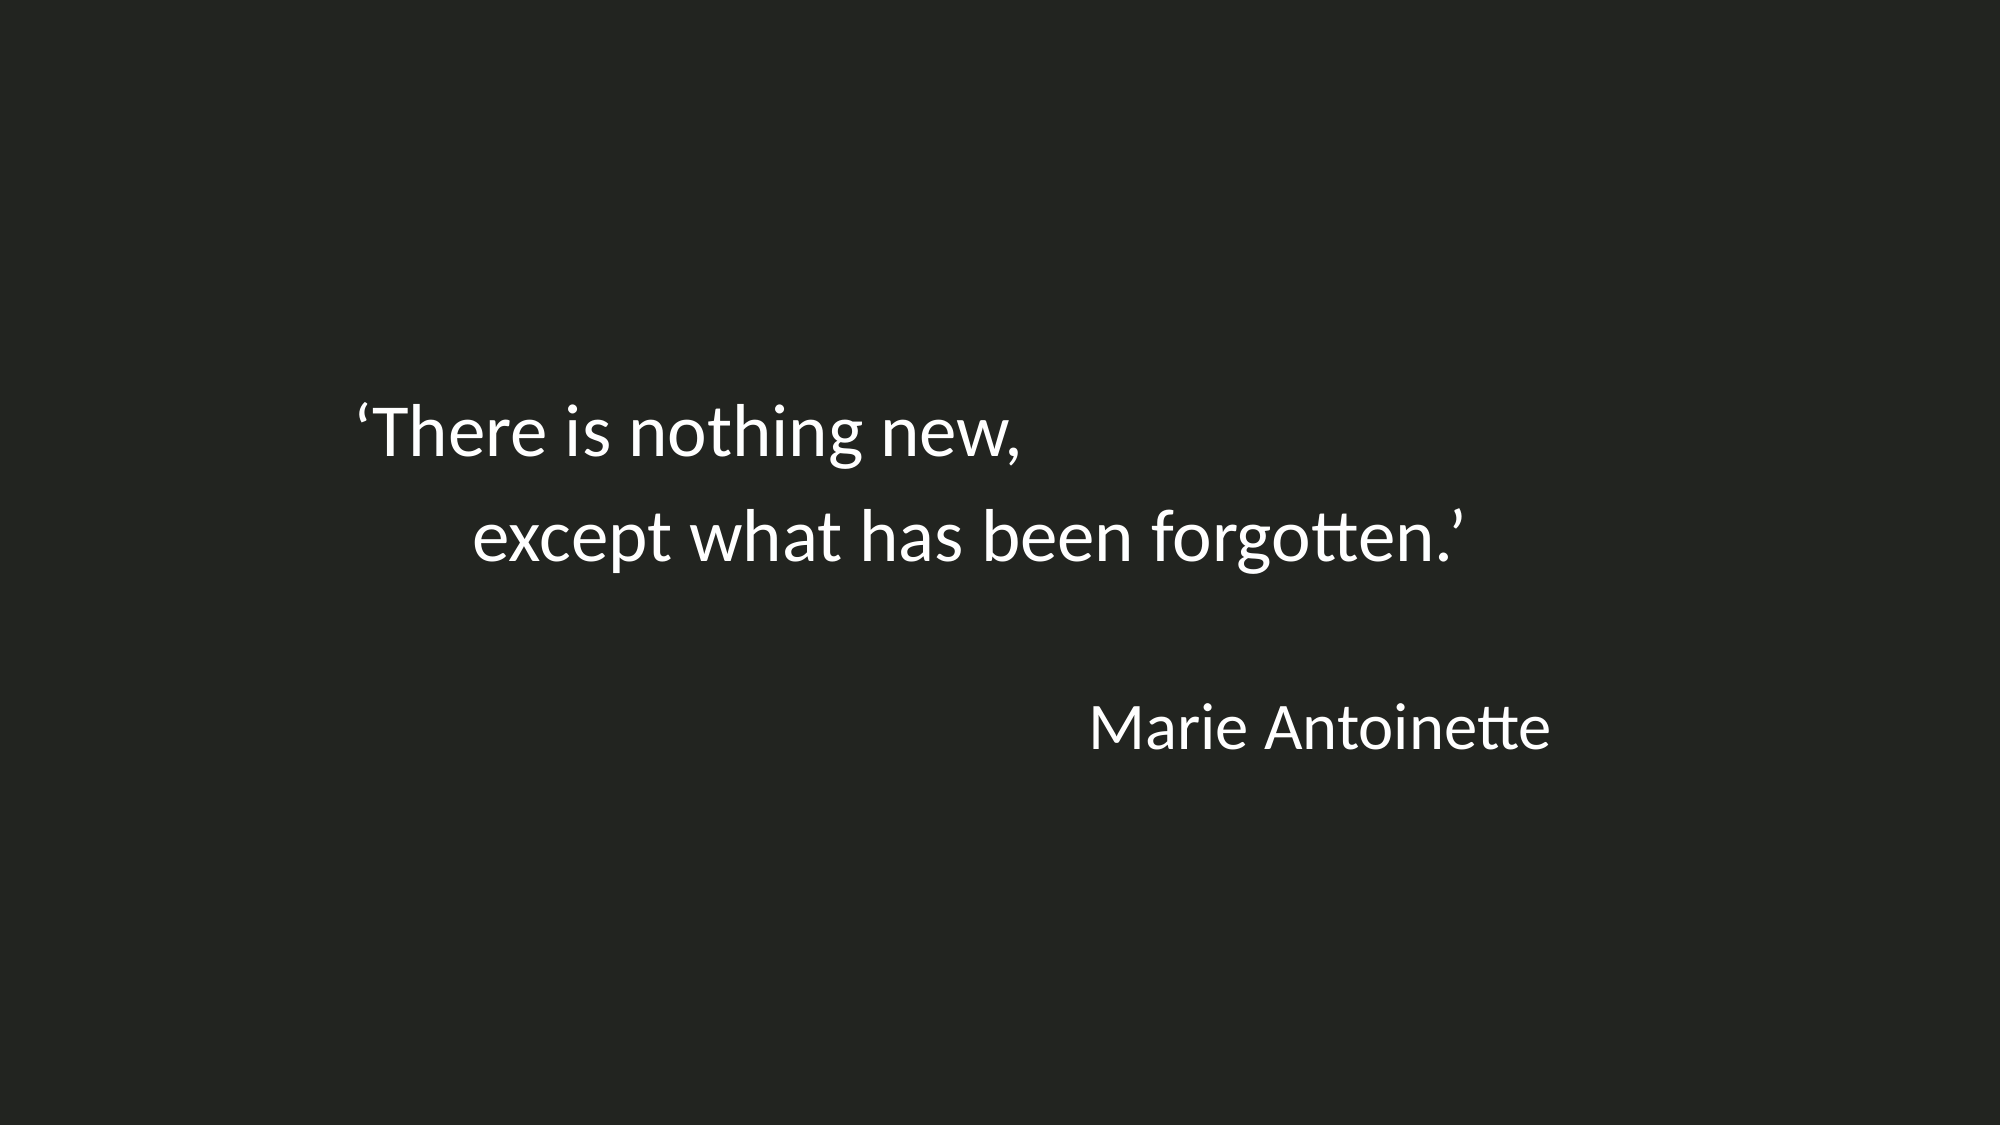

‘There is nothing new,
       except what has been forgotten.’

                                                 Marie Antoinette